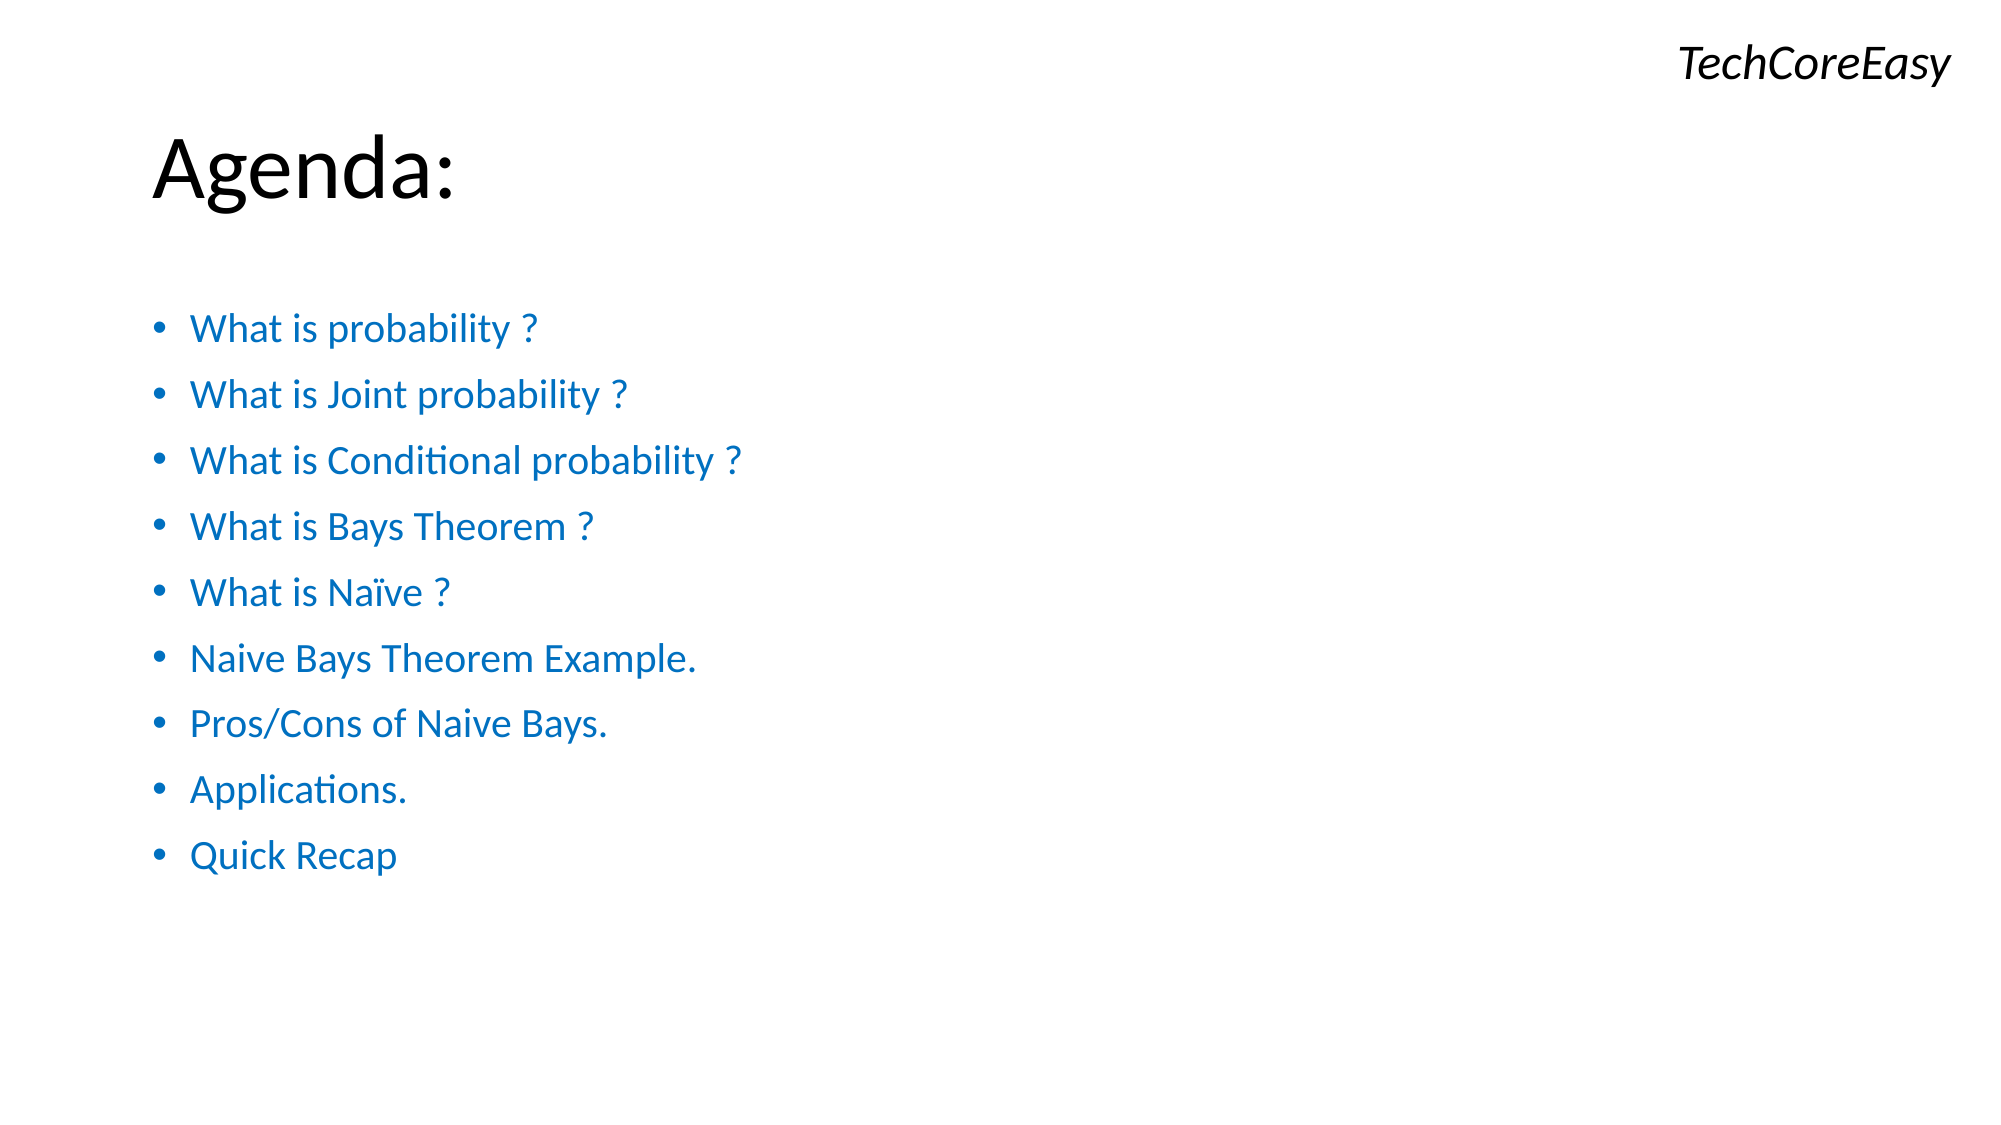

TechCoreEasy
# Agenda:
What is probability ?
What is Joint probability ?
What is Conditional probability ?
What is Bays Theorem ?
What is Naïve ?
Naive Bays Theorem Example.
Pros/Cons of Naive Bays.
Applications.
Quick Recap